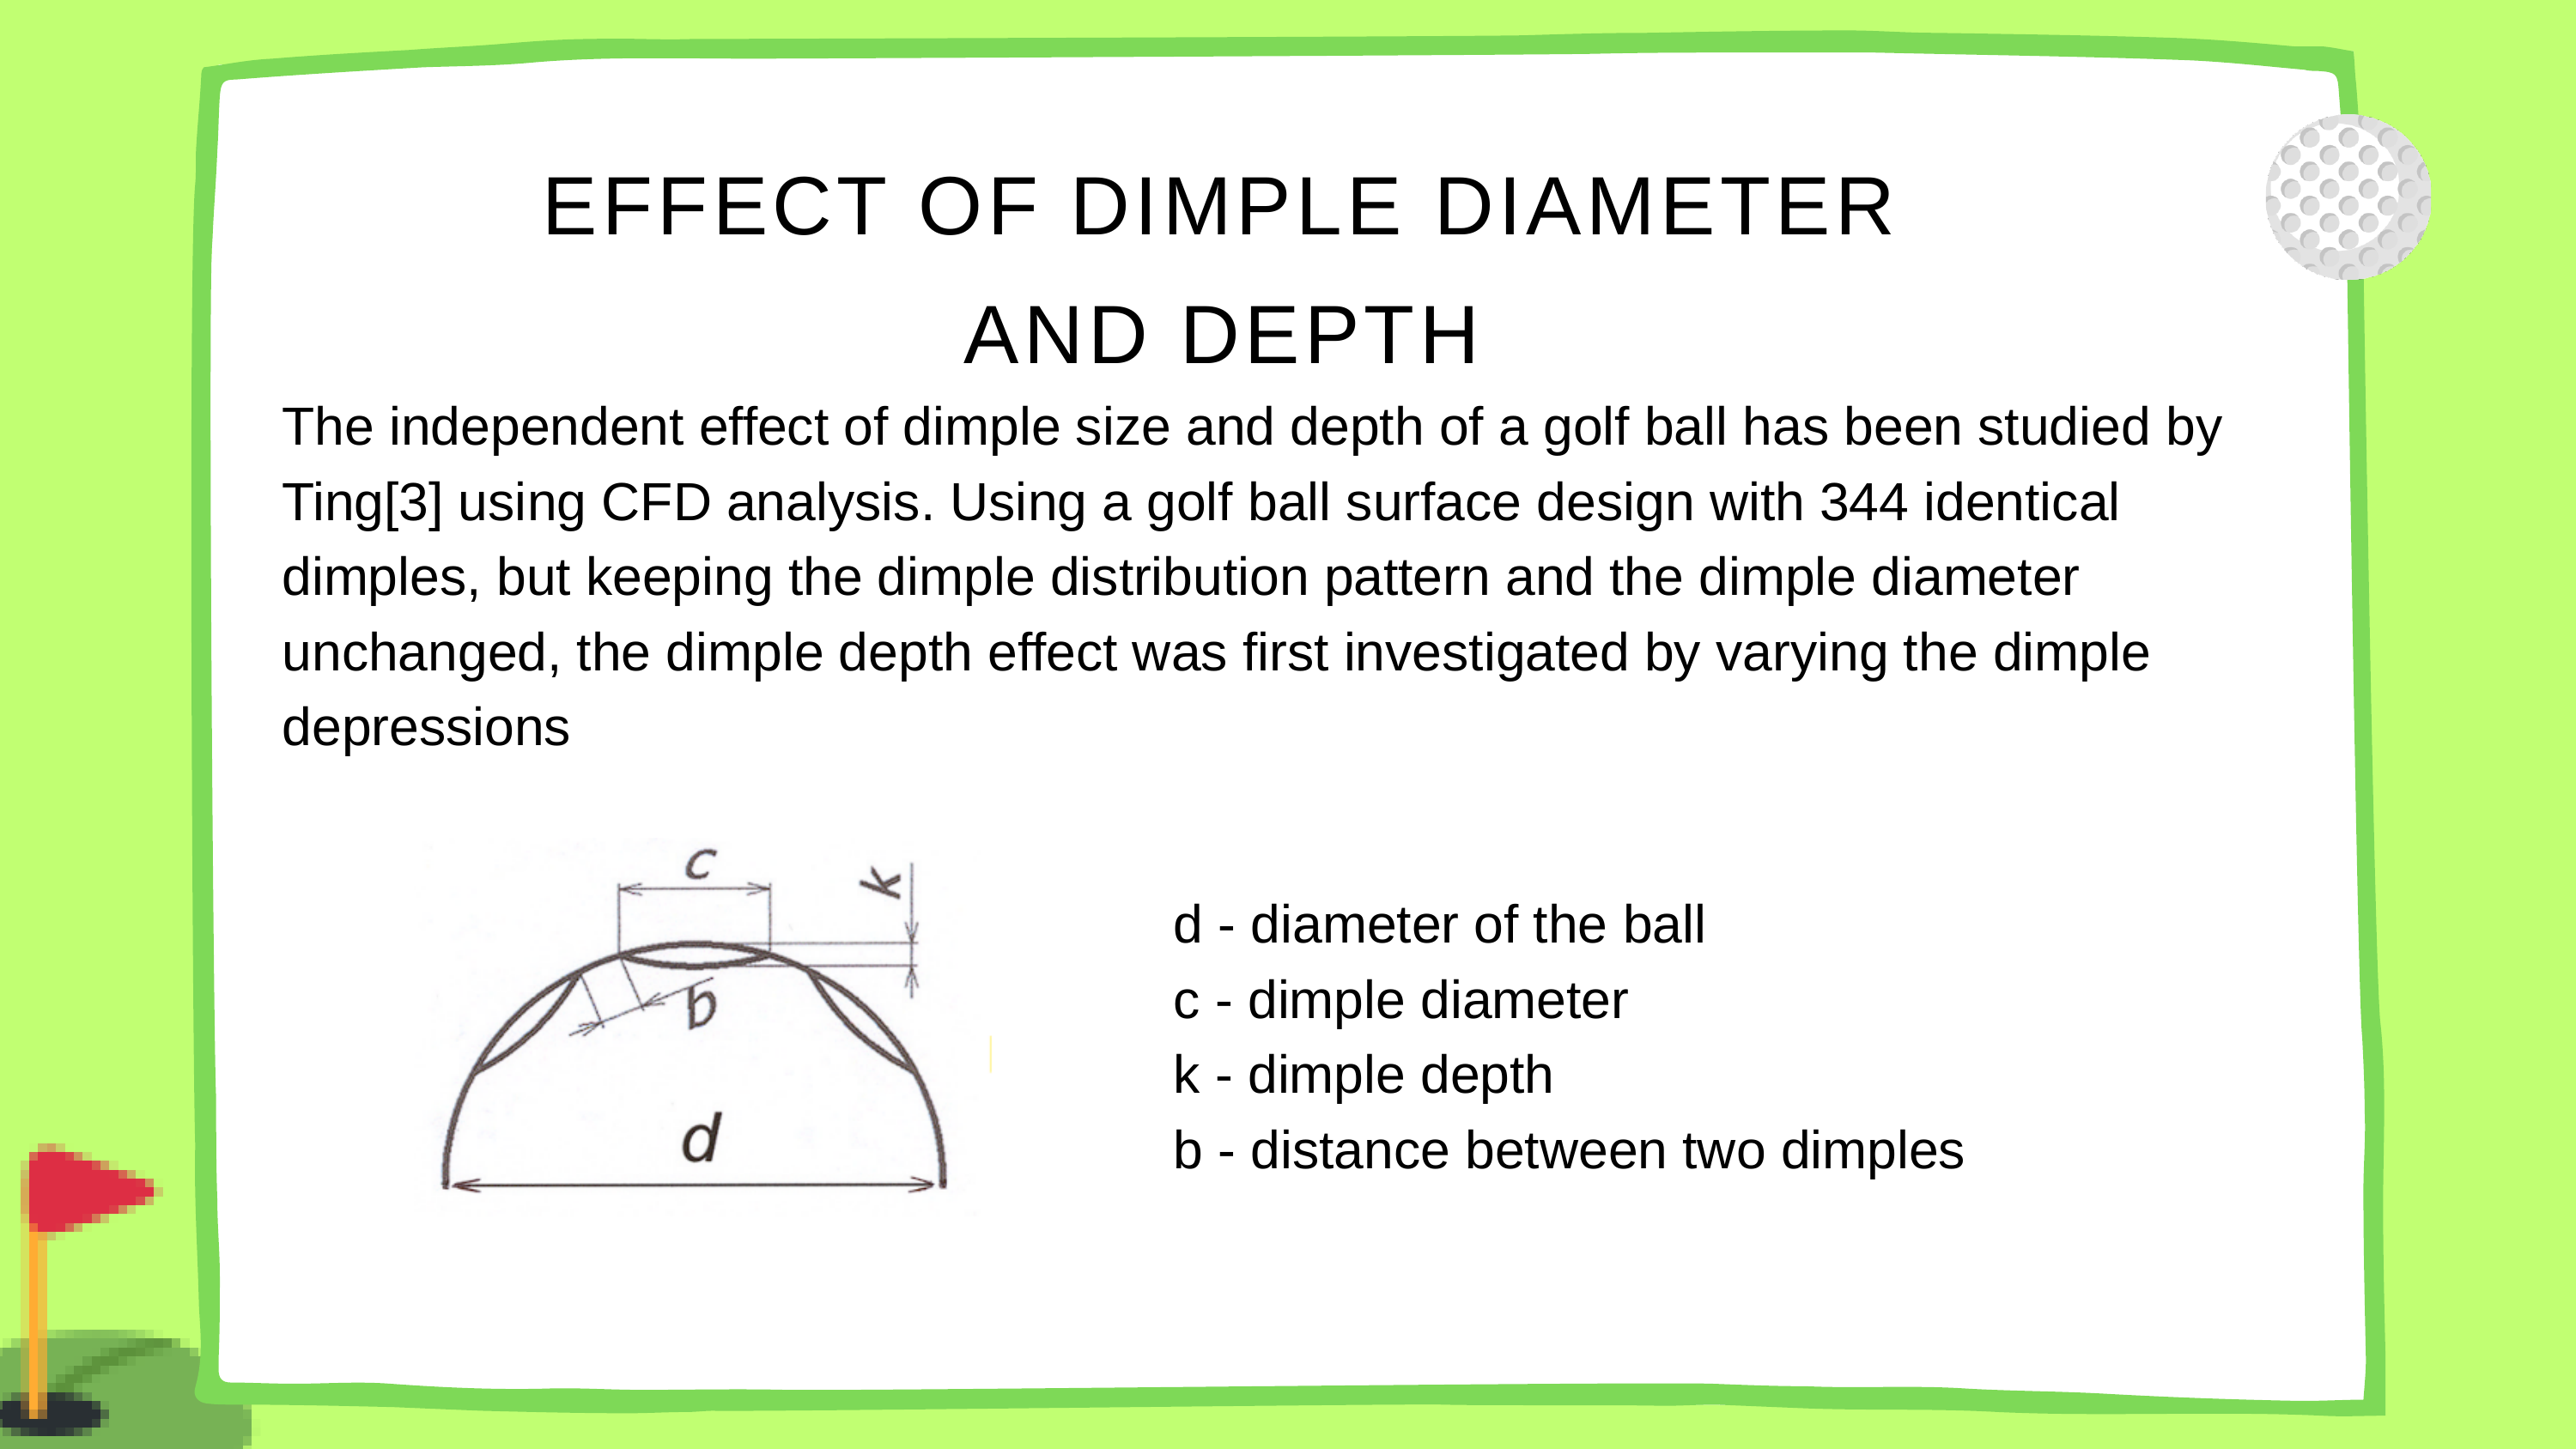

EFFECT OF DIMPLE DIAMETER AND DEPTH
The independent effect of dimple size and depth of a golf ball has been studied by Ting[3] using CFD analysis. Using a golf ball surface design with 344 identical dimples, but keeping the dimple distribution pattern and the dimple diameter unchanged, the dimple depth effect was first investigated by varying the dimple depressions

d - diameter of the ball
c - dimple diameter
k - dimple depth
b - distance between two dimples